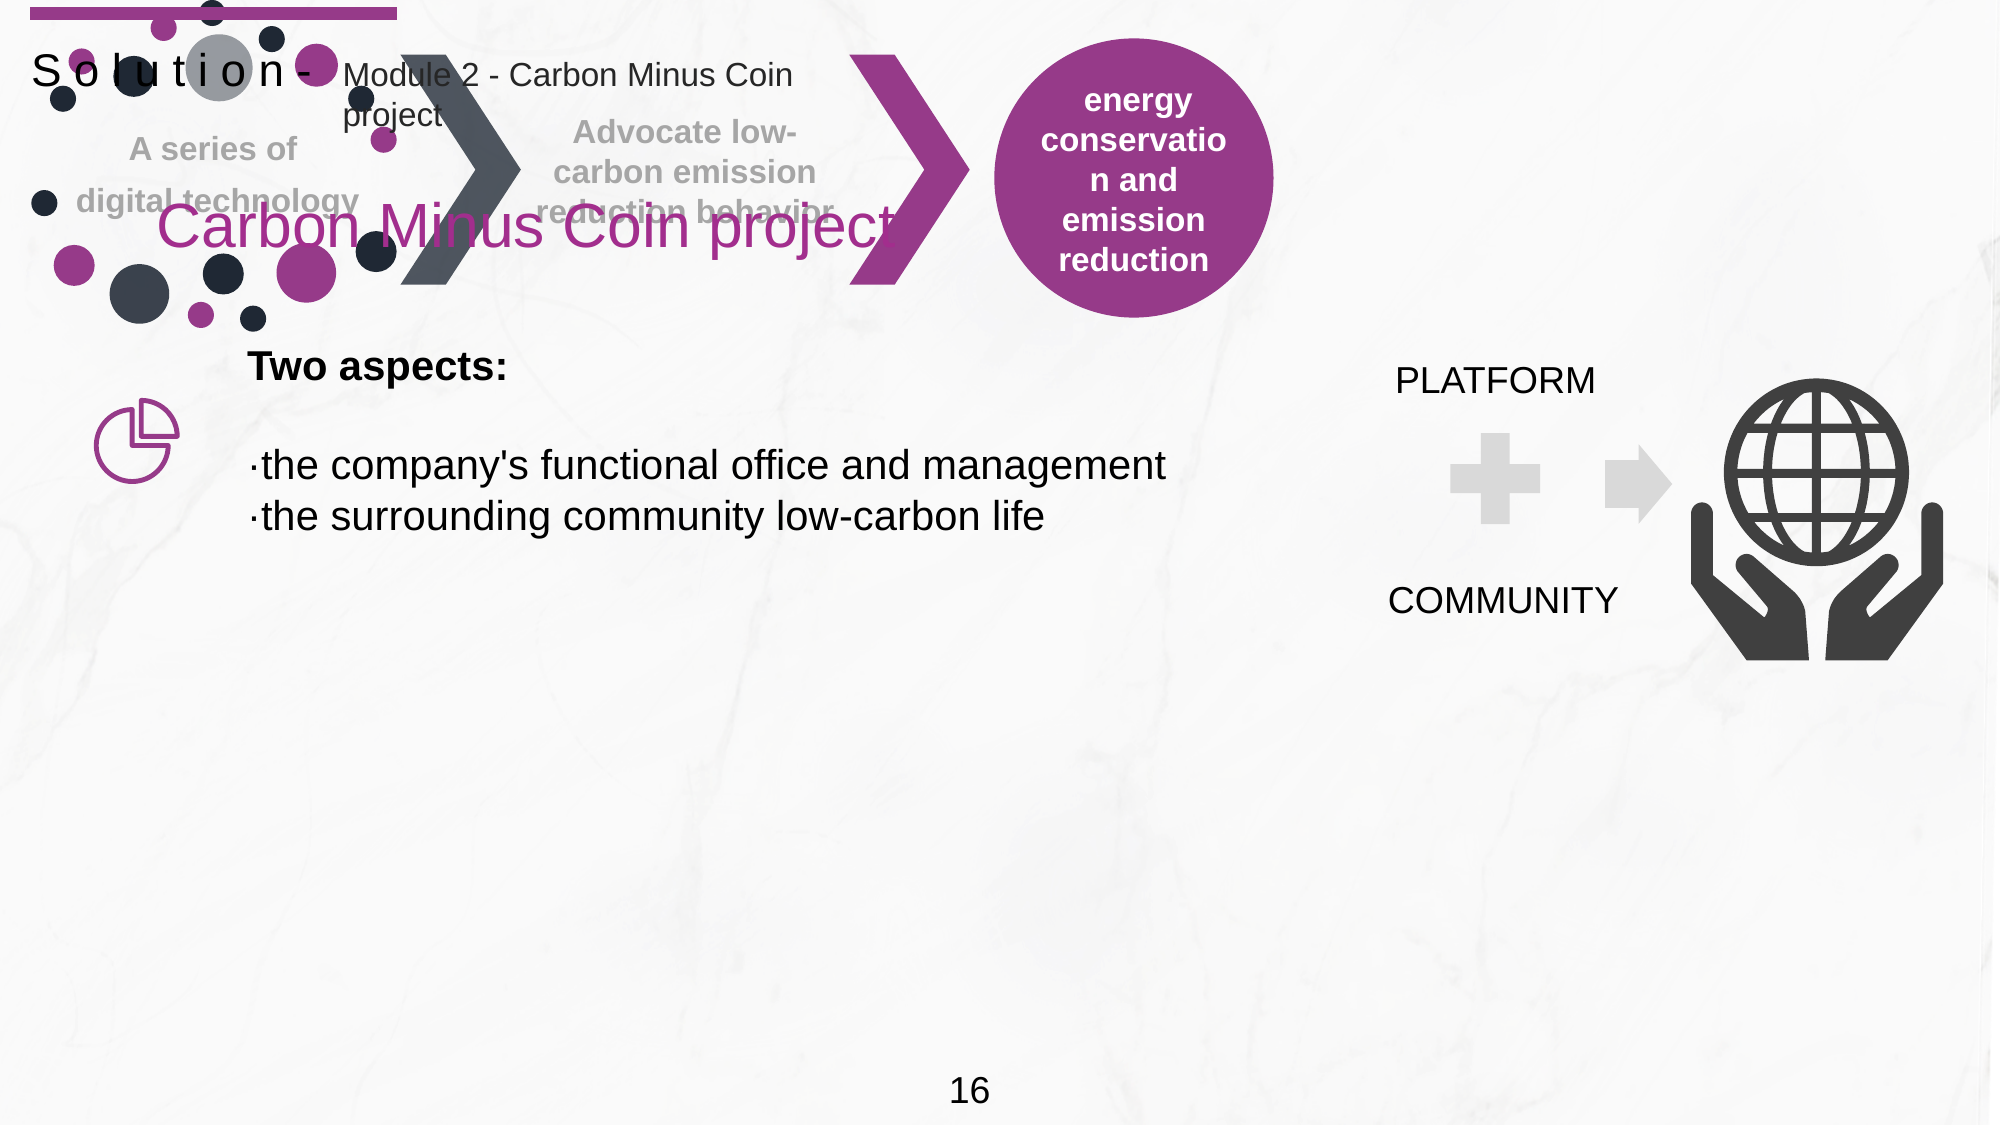

Solution-
Module 2 - Carbon Minus Coin project
Carbon Minus Coin project
Two aspects:

·the company's functional office and management
·the surrounding community low-carbon life

PLATFORM

A series of
digital technology
Advocate low-carbon emission reduction behavior
 energy conservation and emission reduction
COMMUNITY
16